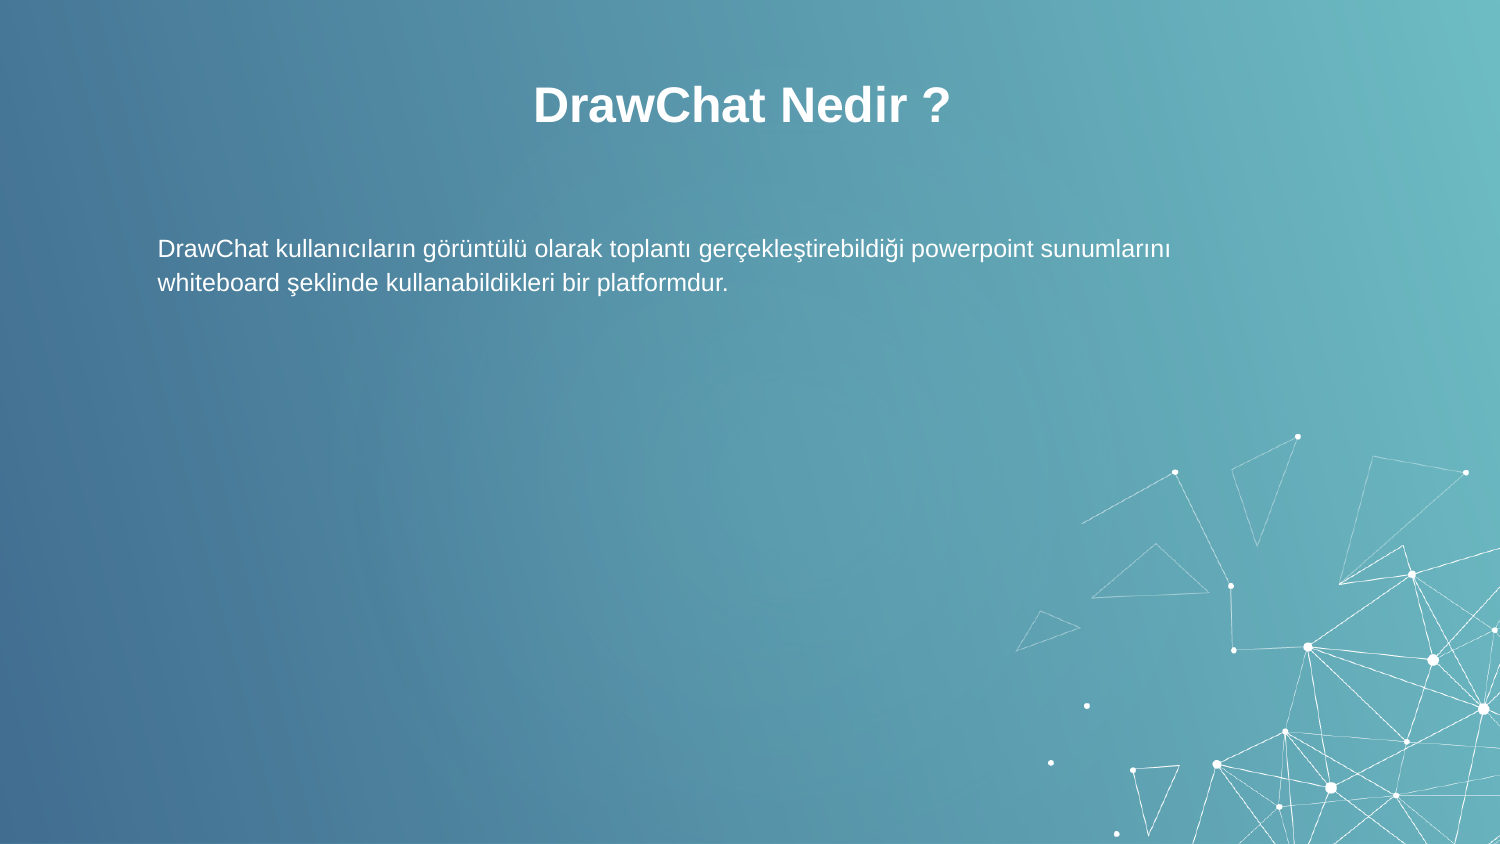

# DrawChat Nedir ?
DrawChat kullanıcıların görüntülü olarak toplantı gerçekleştirebildiği powerpoint sunumlarını whiteboard şeklinde kullanabildikleri bir platformdur.